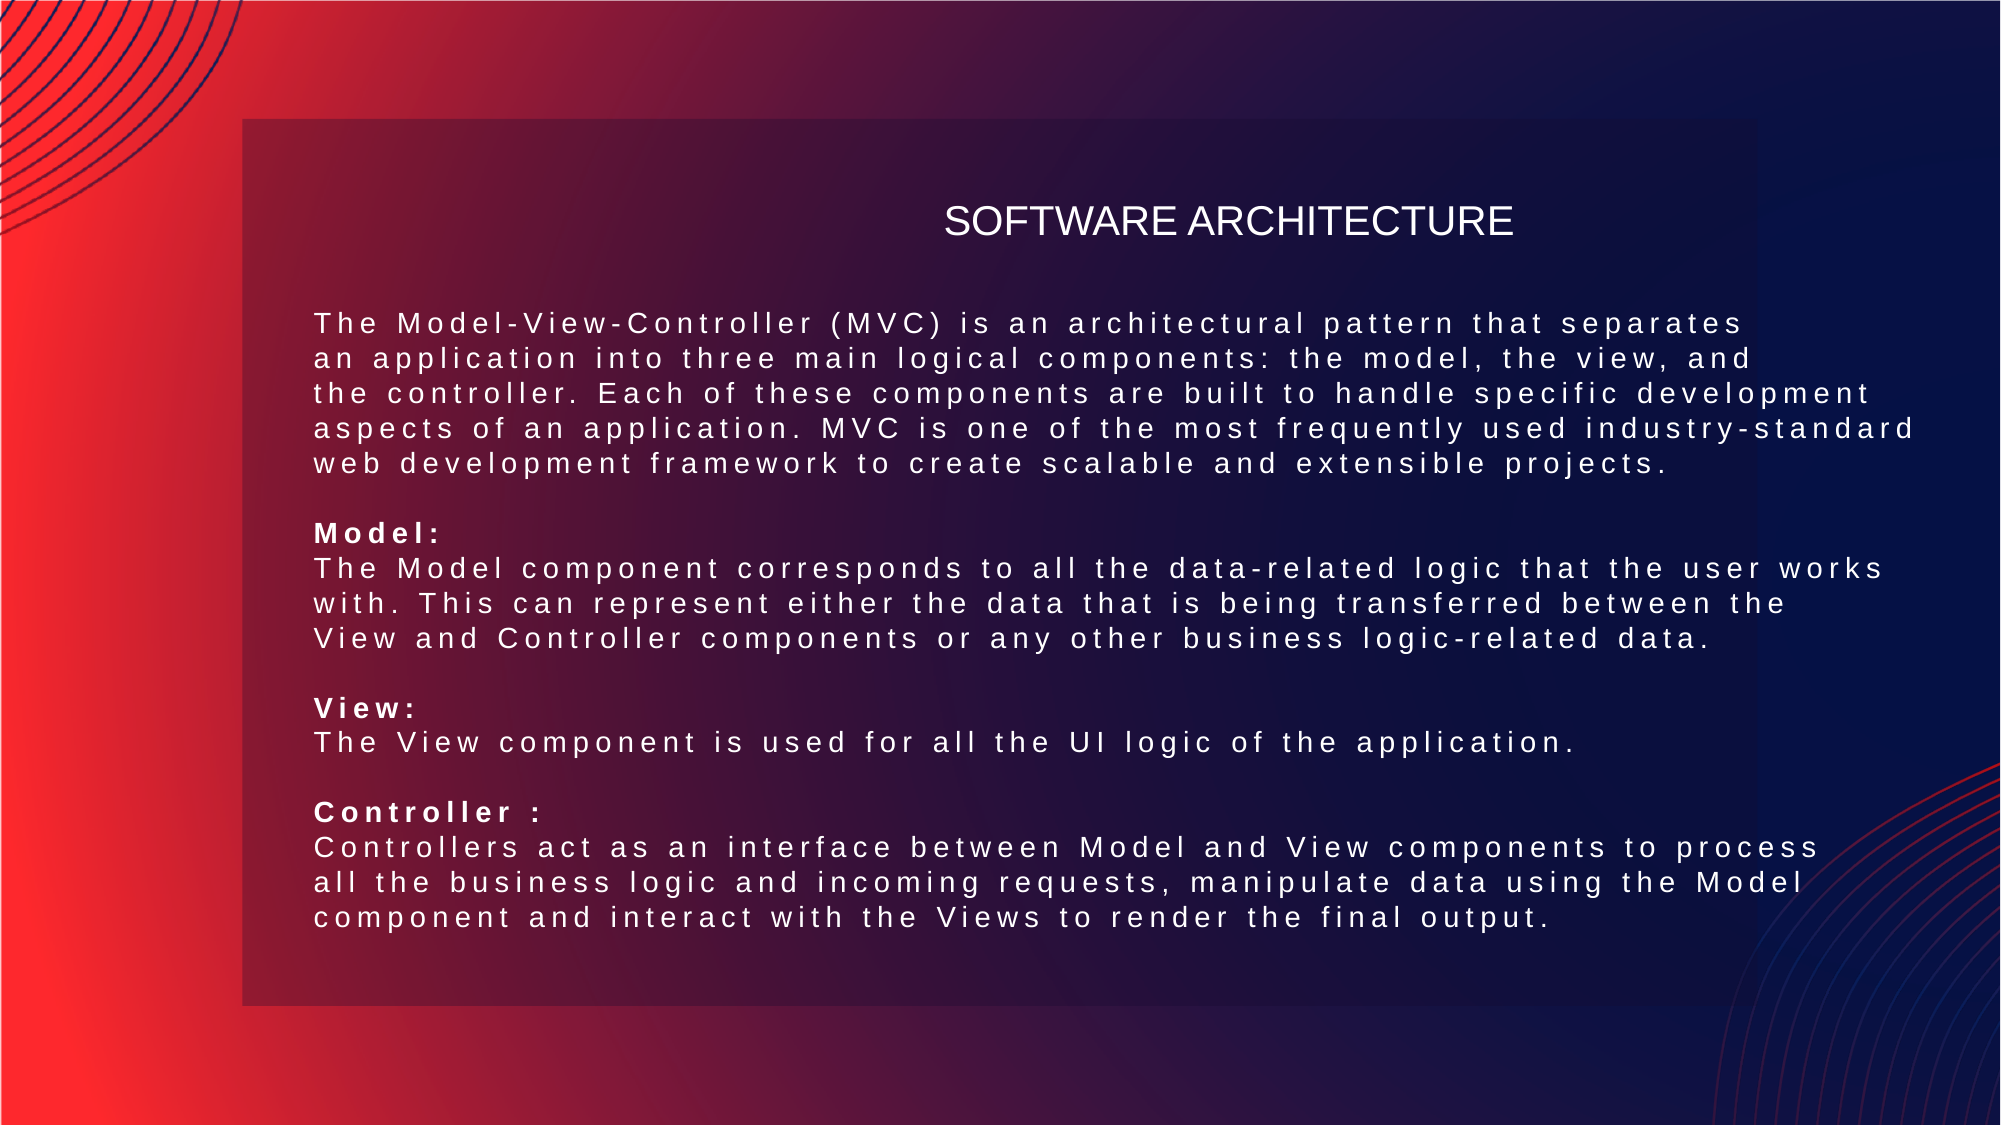

SOFTWARE ARCHITECTURE
The Model-View-Controller (MVC) is an architectural pattern that separates
an application into three main logical components: the model, the view, and
the controller. Each of these components are built to handle specific development
aspects of an application. MVC is one of the most frequently used industry-standard
web development framework to create scalable and extensible projects.

Model:
The Model component corresponds to all the data-related logic that the user works
with. This can represent either the data that is being transferred between the
View and Controller components or any other business logic-related data.

View:
The View component is used for all the UI logic of the application.

Controller :
Controllers act as an interface between Model and View components to process
all the business logic and incoming requests, manipulate data using the Model
component and interact with the Views to render the final output.